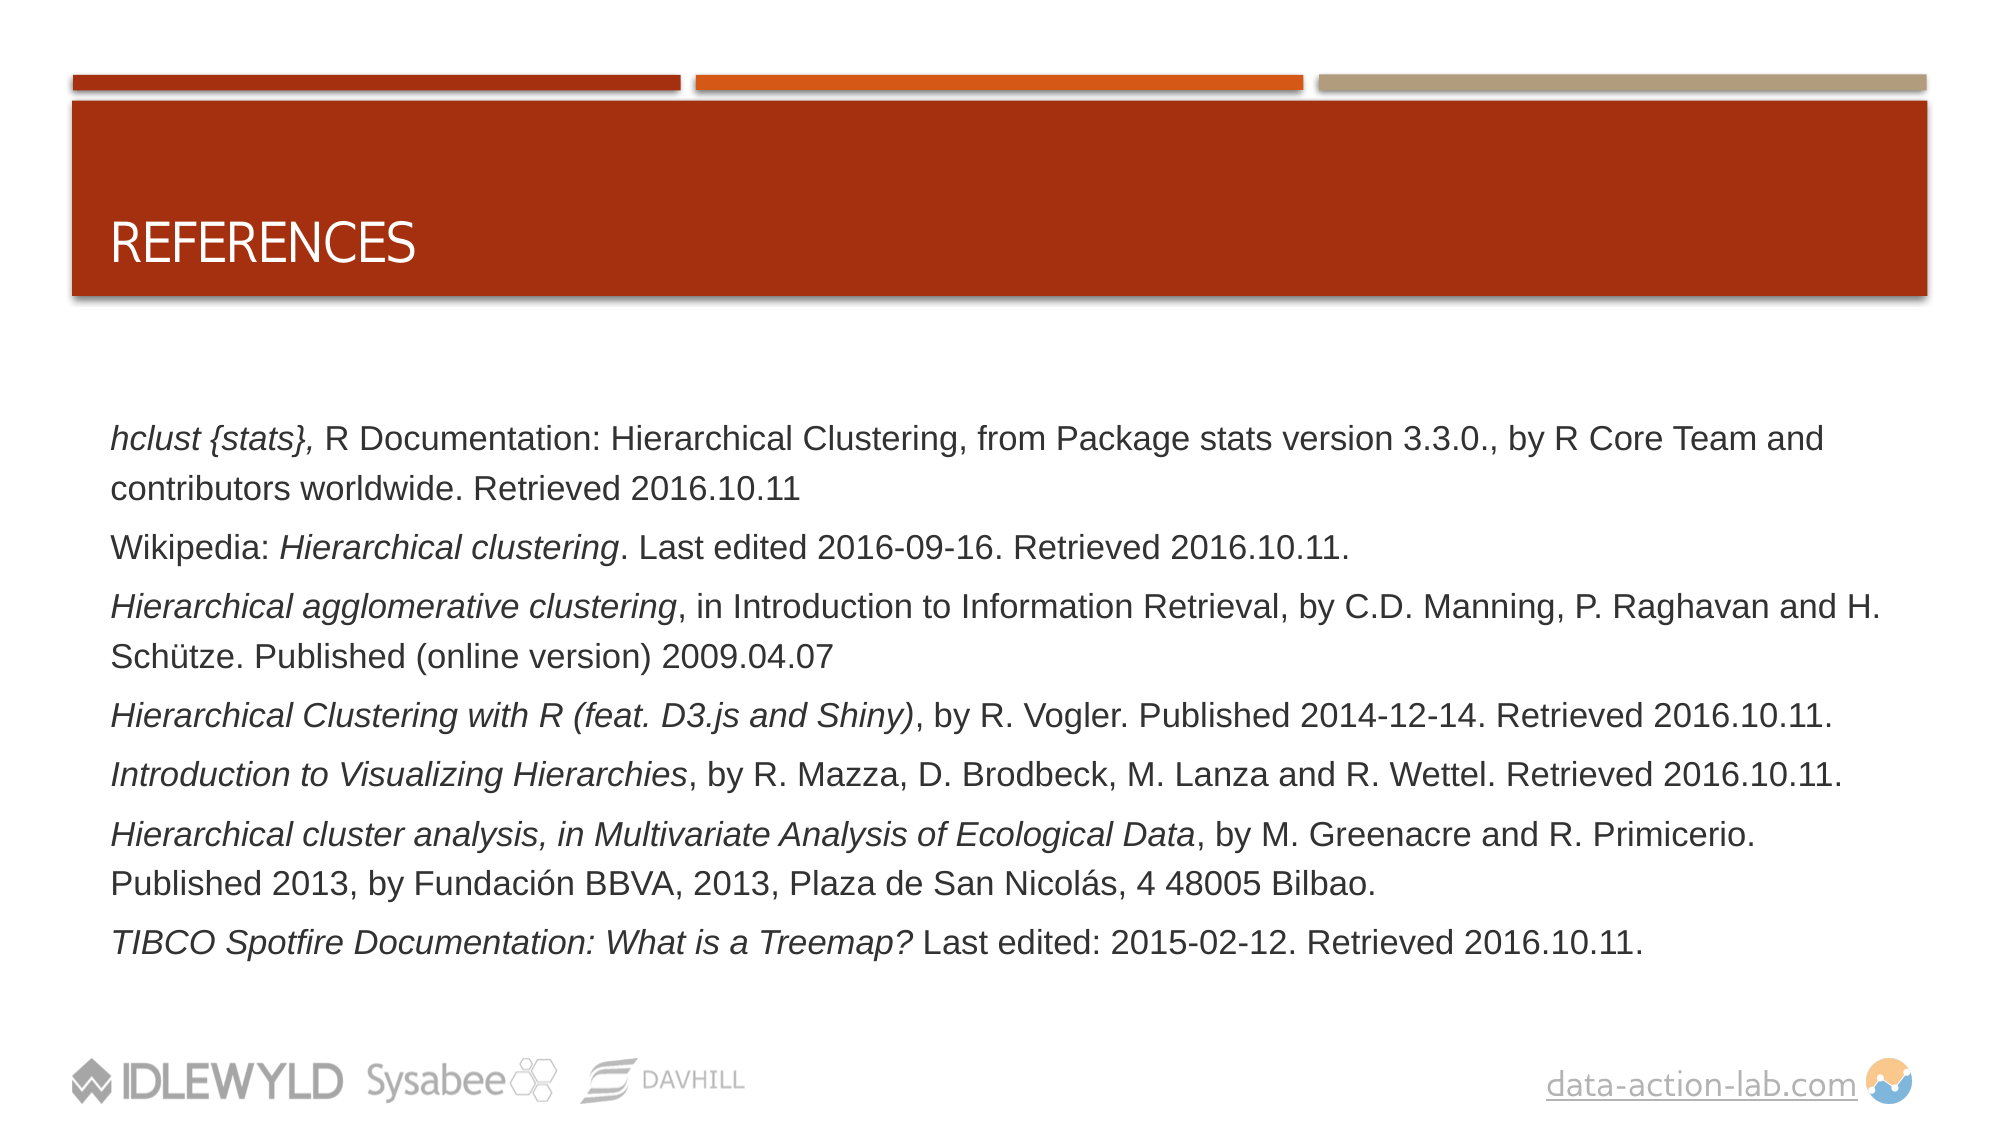

# References
hclust {stats}, R Documentation: Hierarchical Clustering, from Package stats version 3.3.0., by R Core Team and contributors worldwide. Retrieved 2016.10.11
Wikipedia: Hierarchical clustering. Last edited 2016-09-16. Retrieved 2016.10.11.
Hierarchical agglomerative clustering, in Introduction to Information Retrieval, by C.D. Manning, P. Raghavan and H. Schütze. Published (online version) 2009.04.07
Hierarchical Clustering with R (feat. D3.js and Shiny), by R. Vogler. Published 2014-12-14. Retrieved 2016.10.11.
Introduction to Visualizing Hierarchies, by R. Mazza, D. Brodbeck, M. Lanza and R. Wettel. Retrieved 2016.10.11.
Hierarchical cluster analysis, in Multivariate Analysis of Ecological Data, by M. Greenacre and R. Primicerio. Published 2013, by Fundación BBVA, 2013, Plaza de San Nicolás, 4 48005 Bilbao.
TIBCO Spotfire Documentation: What is a Treemap? Last edited: 2015-02-12. Retrieved 2016.10.11.